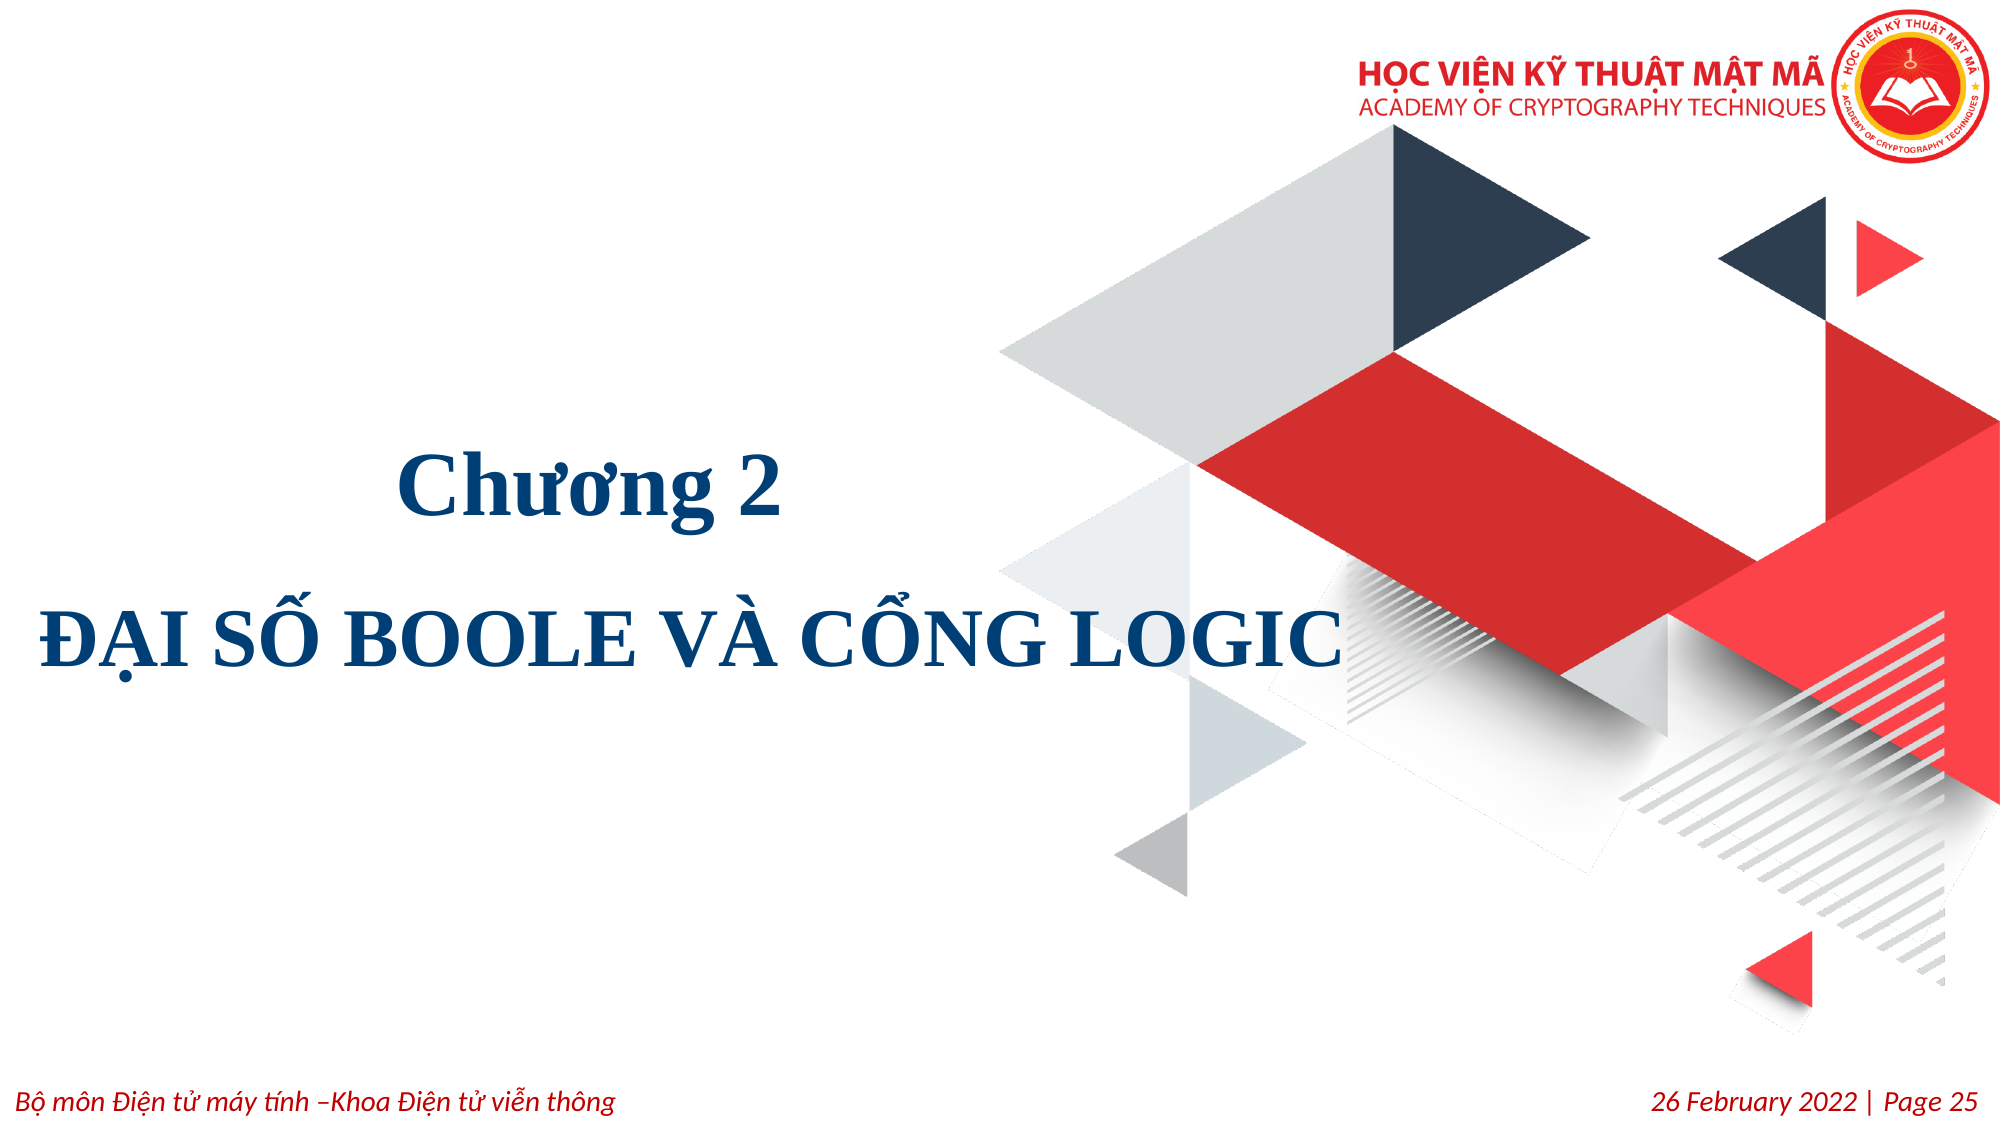

Chương 2
ĐẠI SỐ BOOLE VÀ CỔNG LOGIC